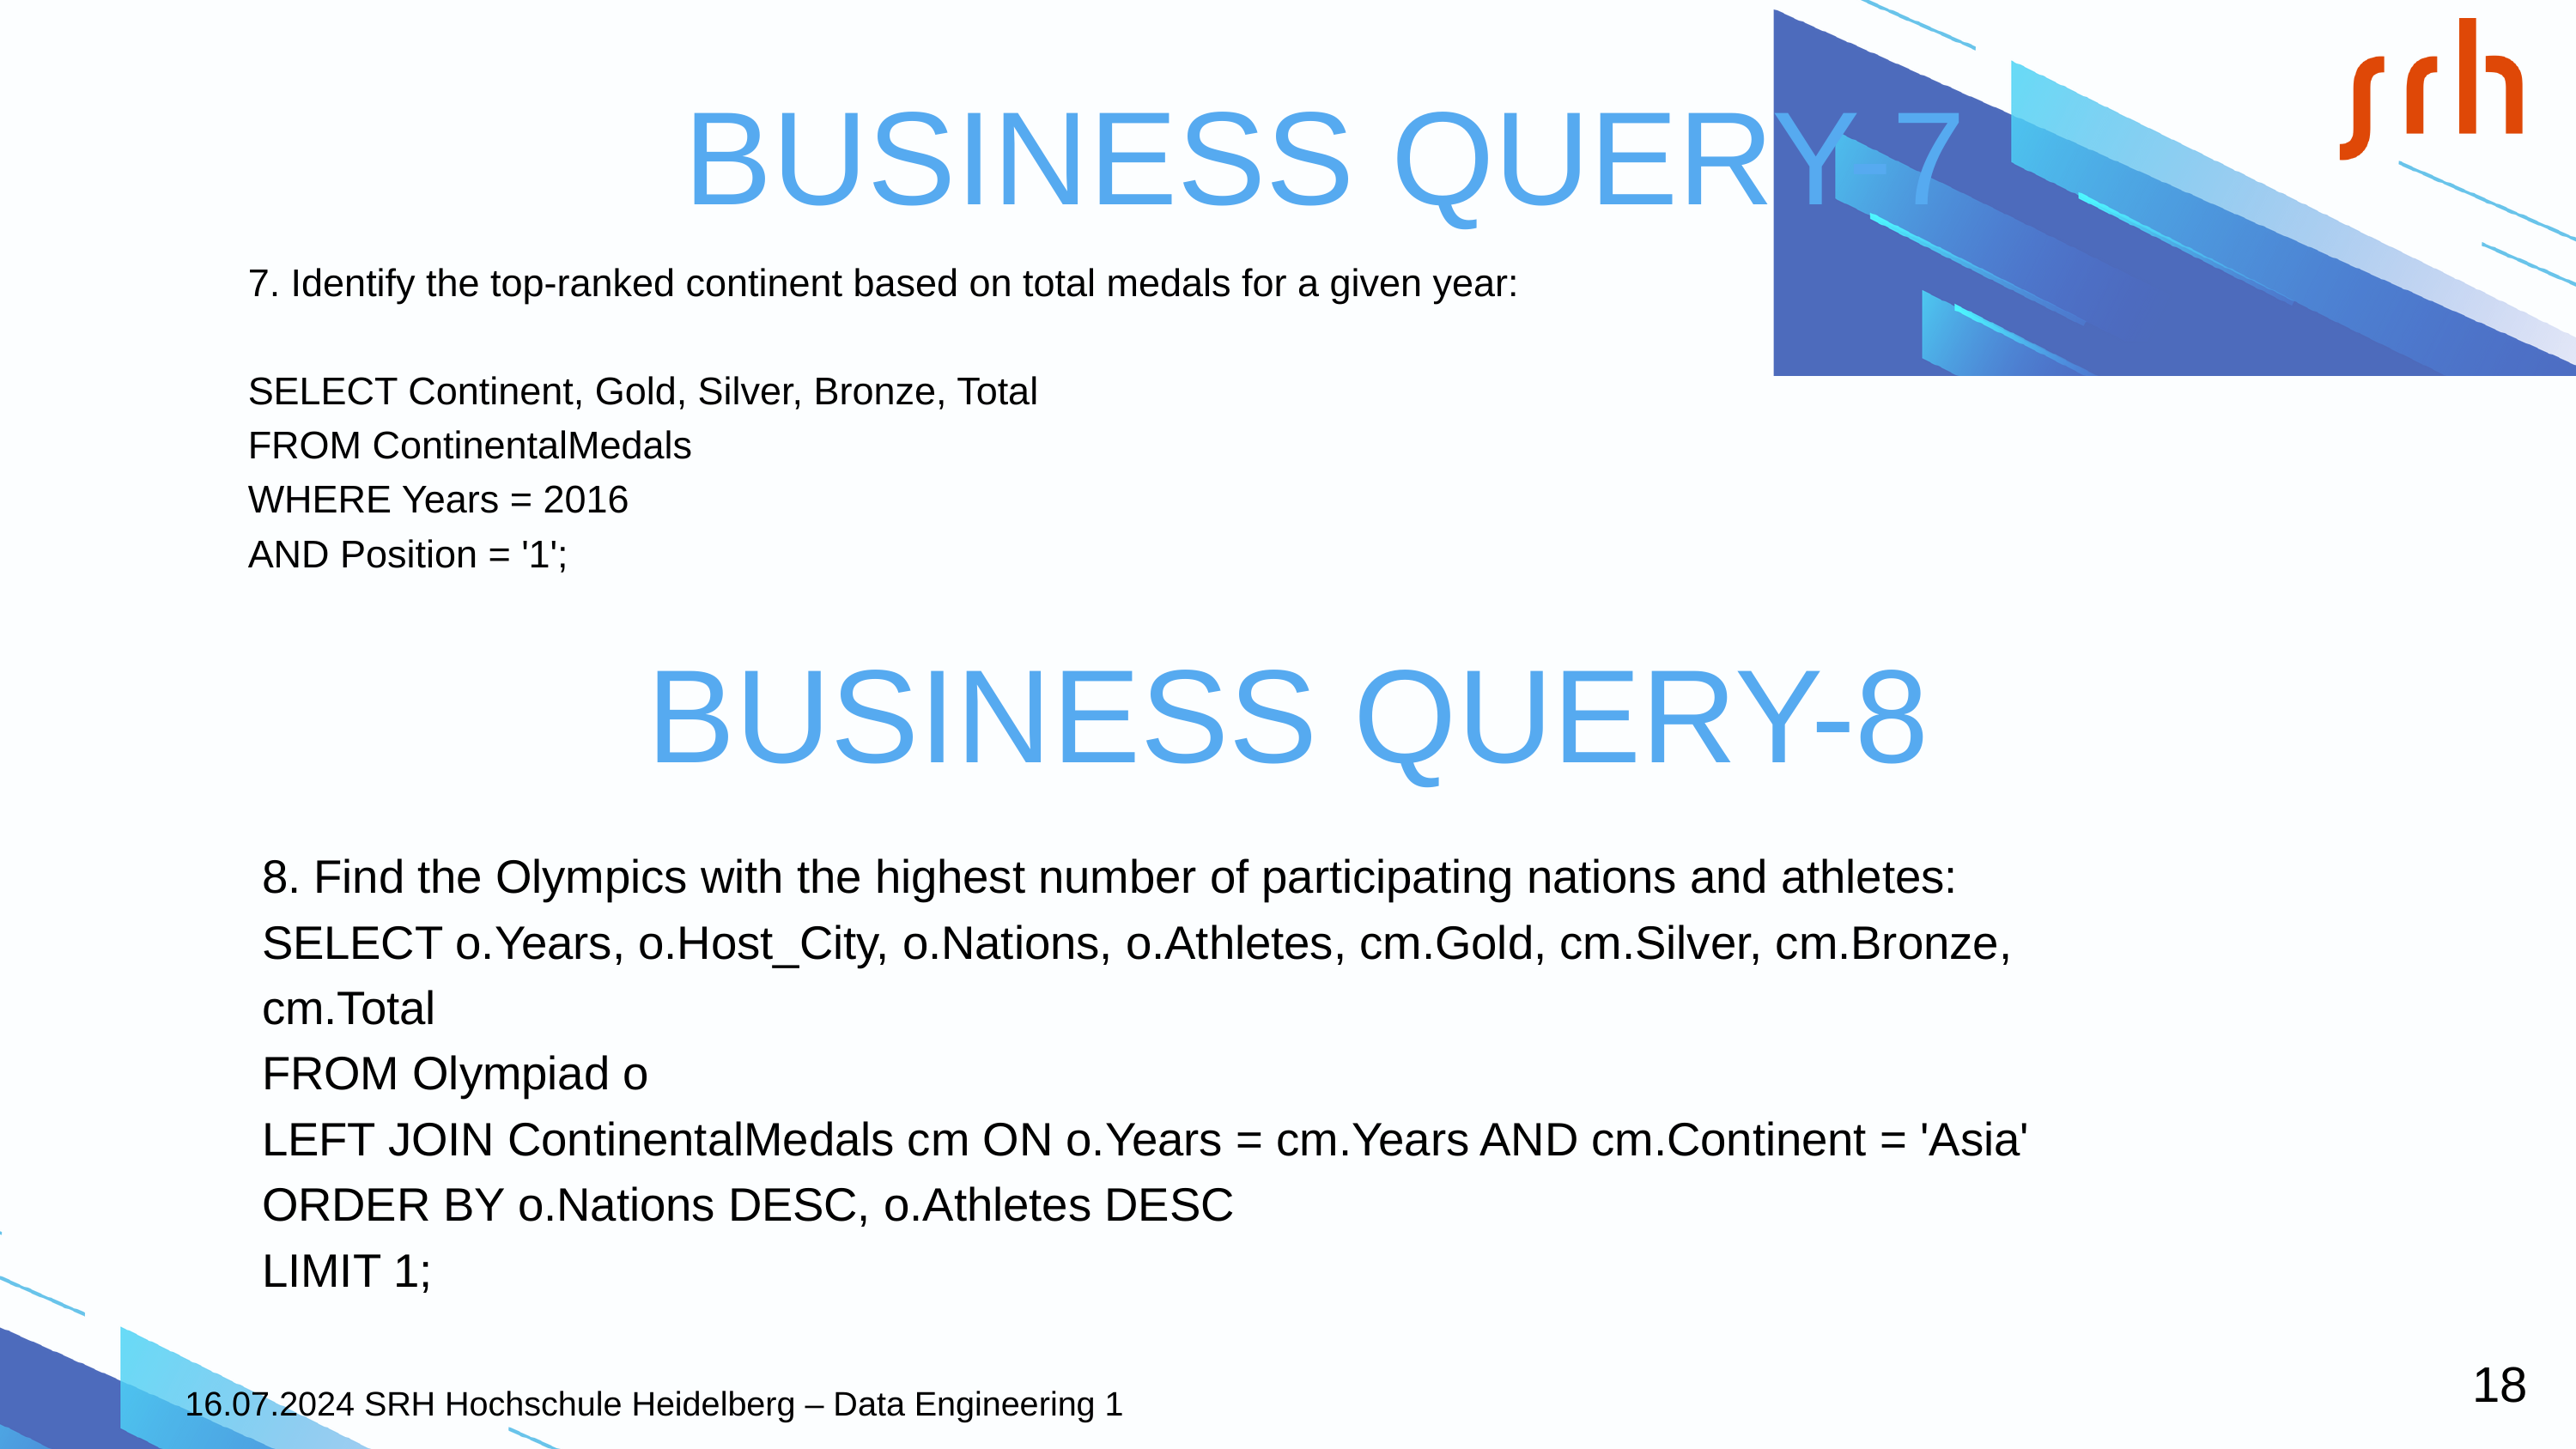

BUSINESS QUERY-7
7. Identify the top-ranked continent based on total medals for a given year:

SELECT Continent, Gold, Silver, Bronze, Total
FROM ContinentalMedals
WHERE Years = 2016
AND Position = '1';

BUSINESS QUERY-8
8. Find the Olympics with the highest number of participating nations and athletes:
SELECT o.Years, o.Host_City, o.Nations, o.Athletes, cm.Gold, cm.Silver, cm.Bronze, cm.Total
FROM Olympiad o
LEFT JOIN ContinentalMedals cm ON o.Years = cm.Years AND cm.Continent = 'Asia'
ORDER BY o.Nations DESC, o.Athletes DESC
LIMIT 1;

18
16.07.2024 SRH Hochschule Heidelberg – Data Engineering 1